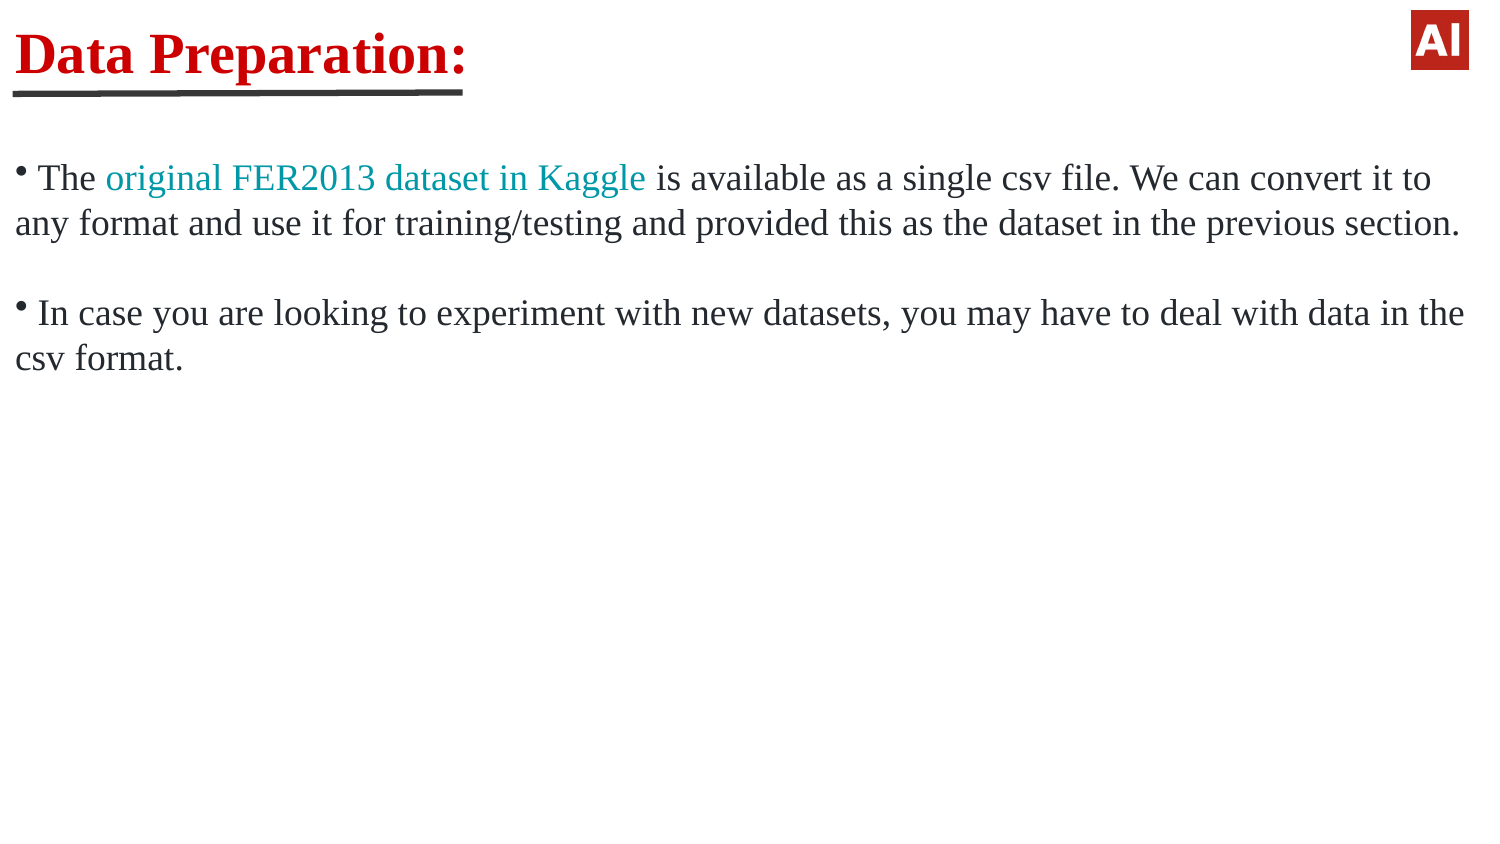

# Data Preparation:
 The original FER2013 dataset in Kaggle is available as a single csv file. We can convert it to any format and use it for training/testing and provided this as the dataset in the previous section.

 In case you are looking to experiment with new datasets, you may have to deal with data in the csv format.